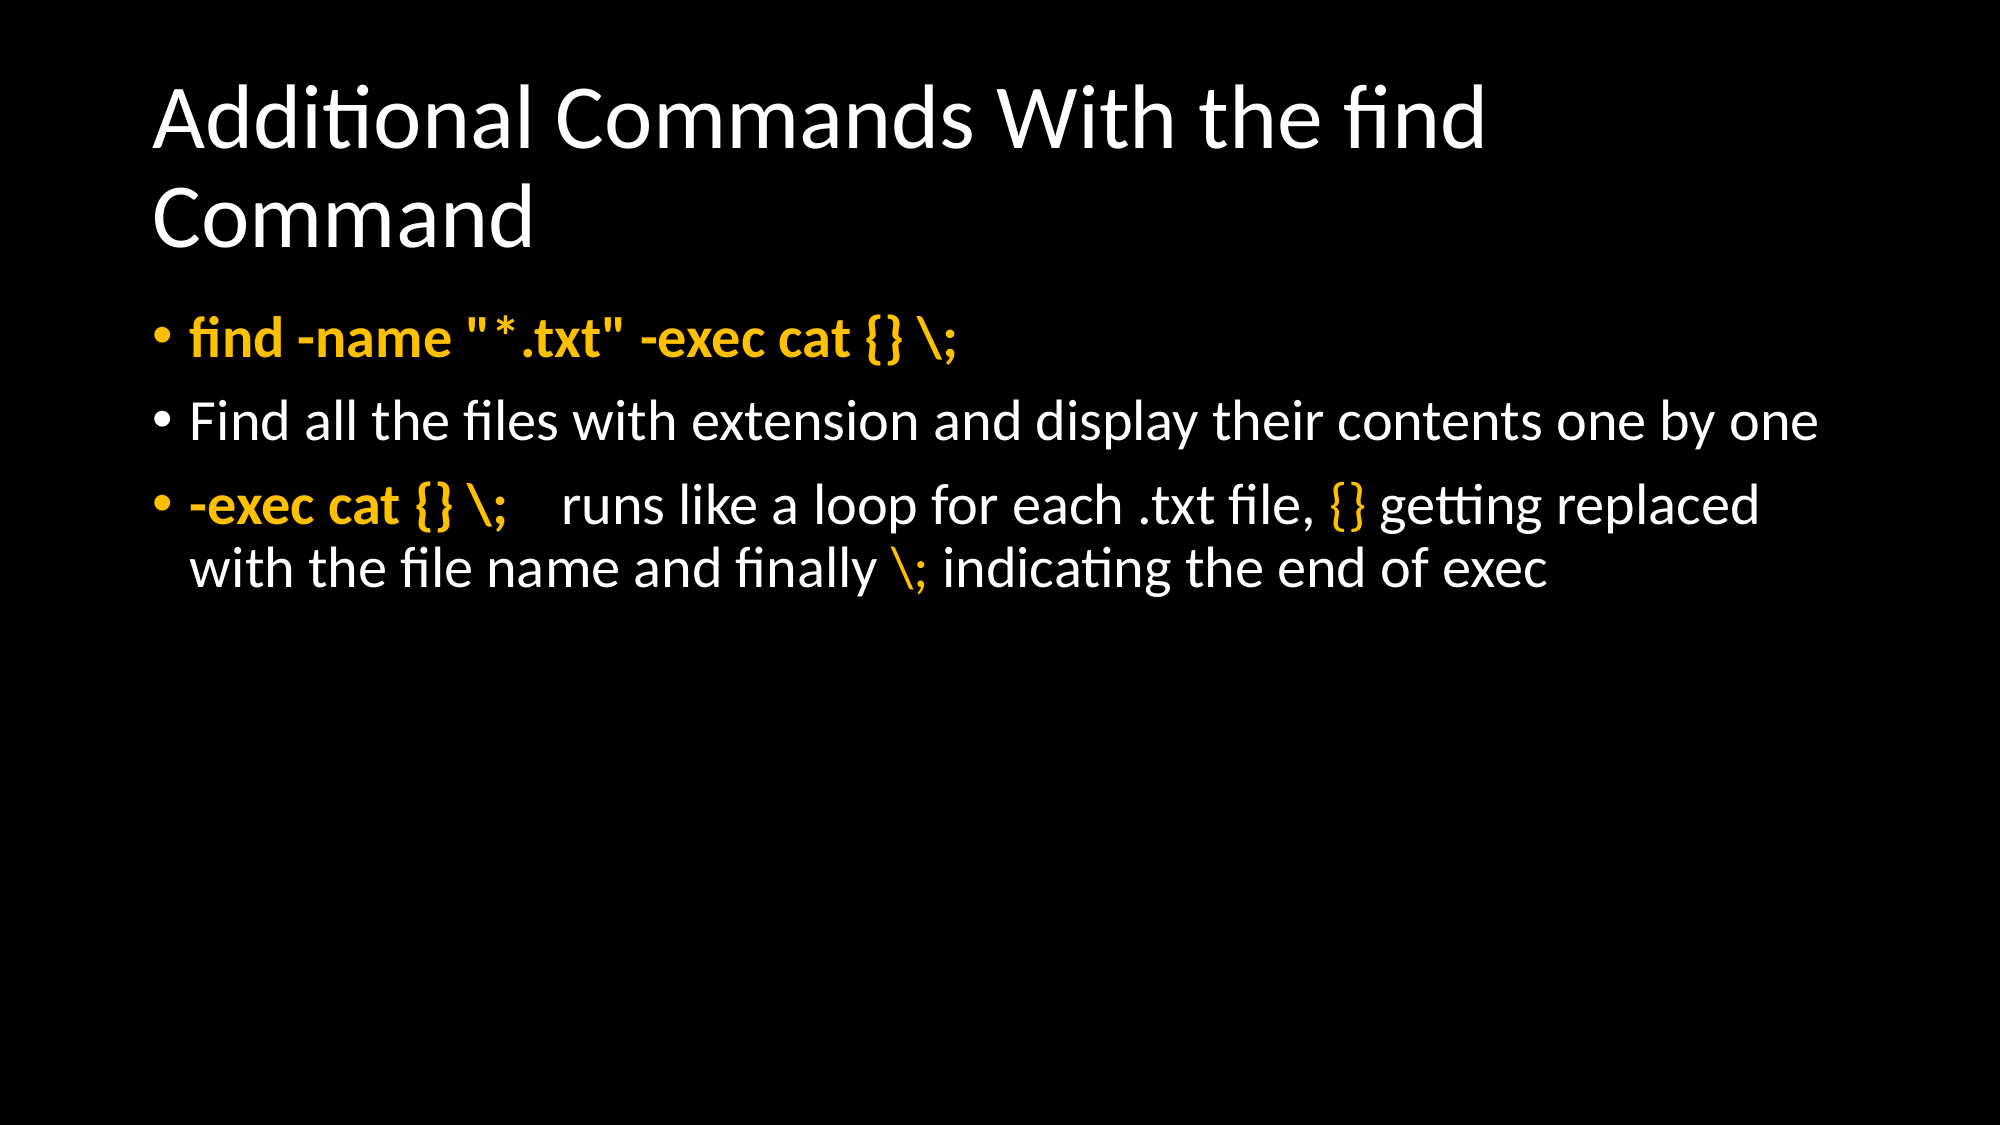

# Additional Commands With the find Command
find -name "*.txt" -exec cat {} \;
Find all the files with extension and display their contents one by one
-exec cat {} \;    runs like a loop for each .txt file, {} getting replaced with the file name and finally \; indicating the end of exec